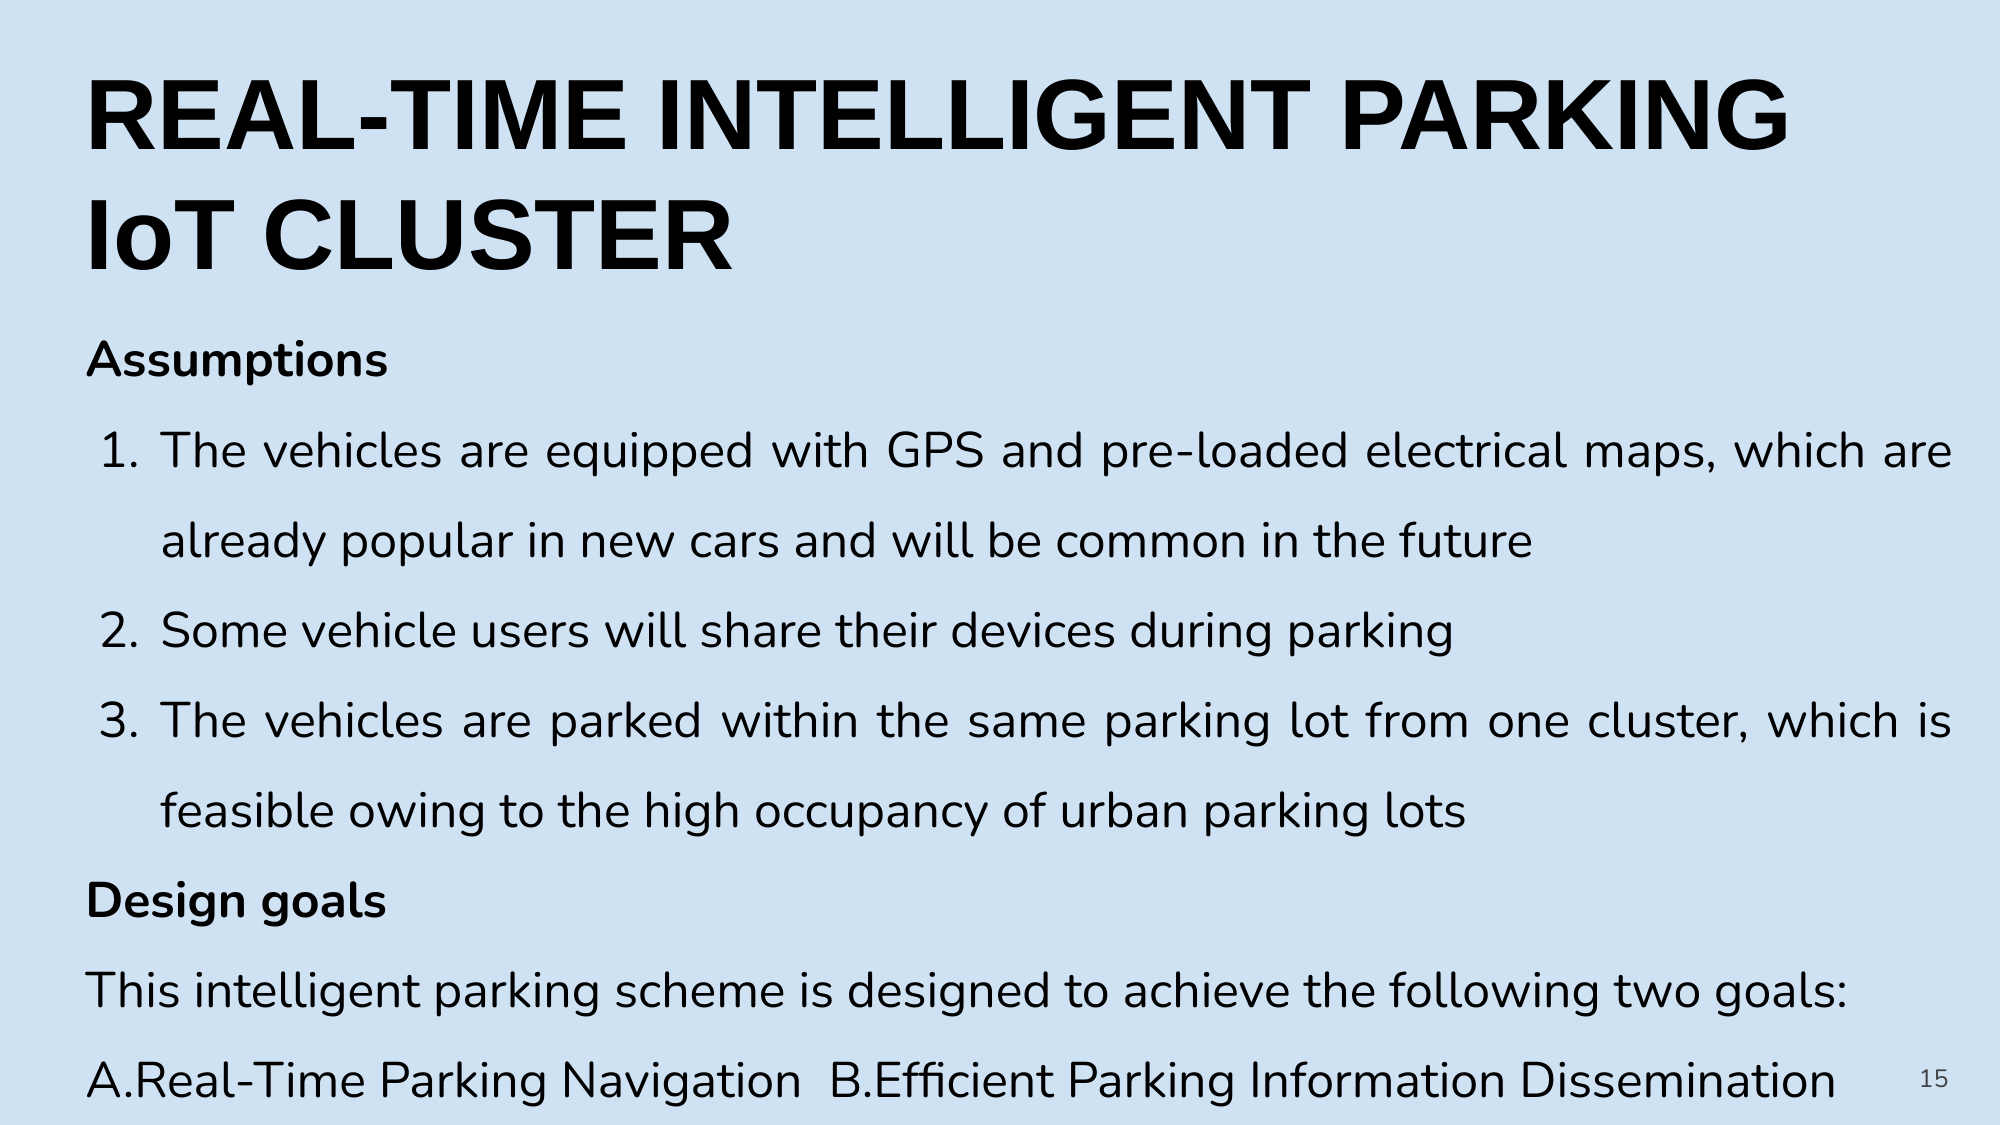

REAL-TIME INTELLIGENT PARKING IoT CLUSTER
Assumptions
The vehicles are equipped with GPS and pre-loaded electrical maps, which are already popular in new cars and will be common in the future
Some vehicle users will share their devices during parking
The vehicles are parked within the same parking lot from one cluster, which is feasible owing to the high occupancy of urban parking lots
Design goals
This intelligent parking scheme is designed to achieve the following two goals:
A.Real-Time Parking Navigation  B.Efficient Parking Information Dissemination

15